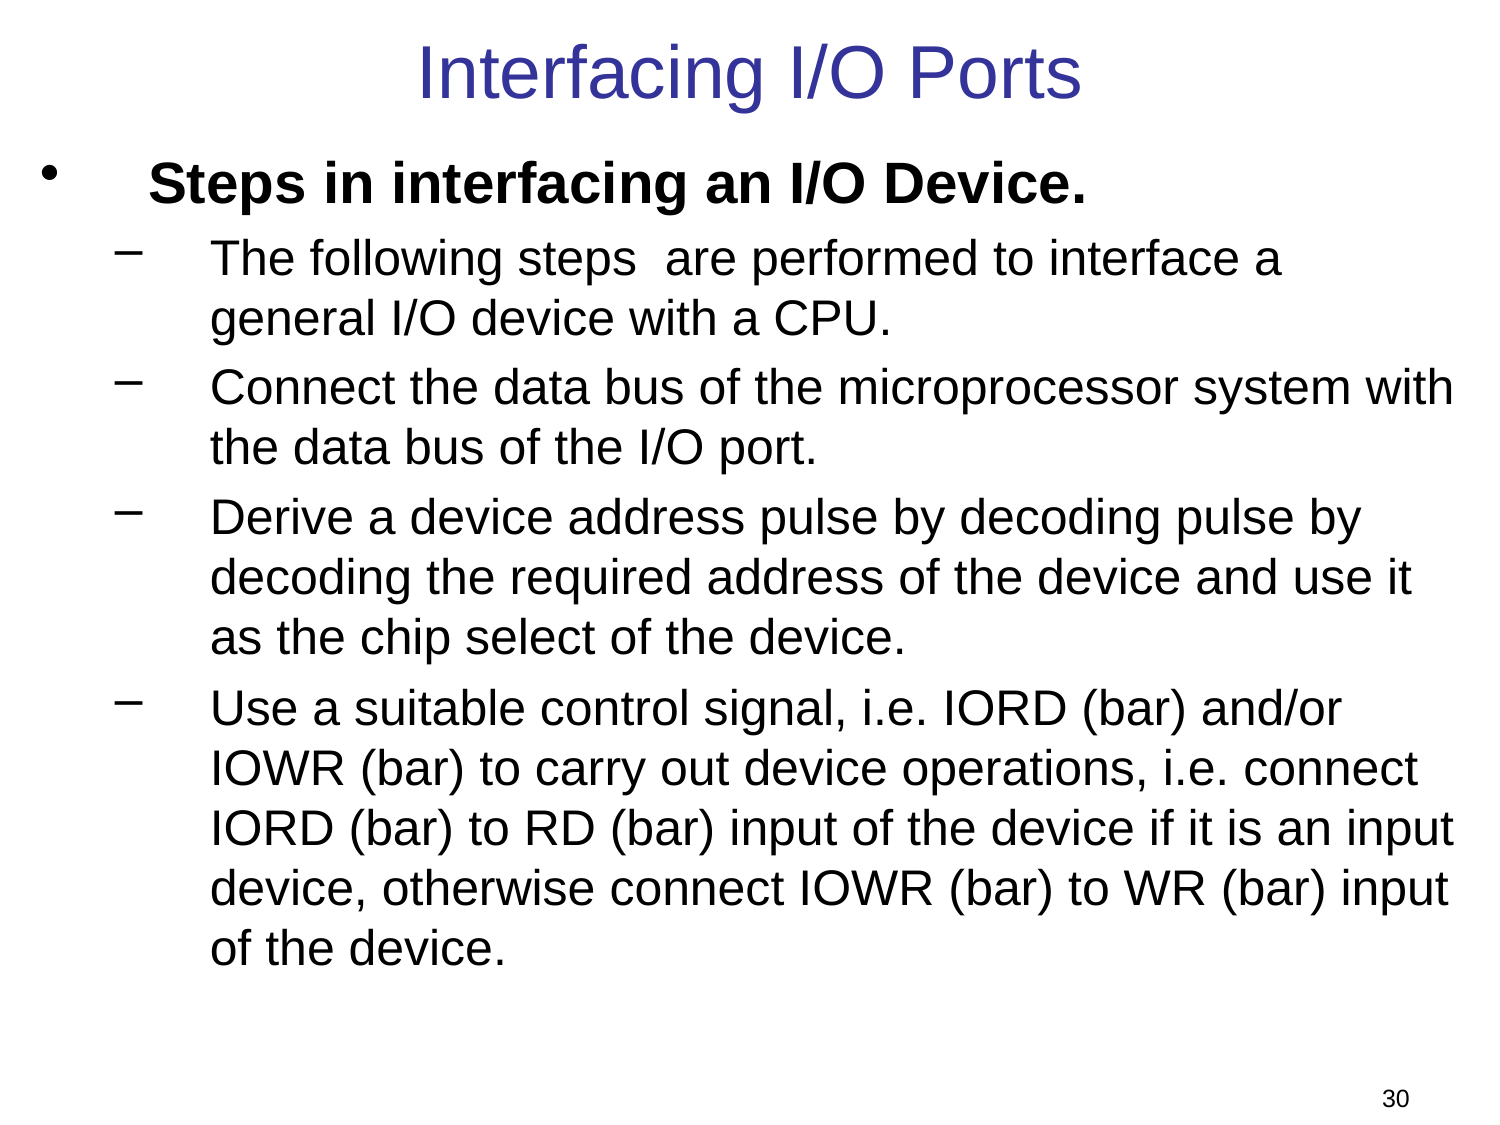

# Interfacing I/O Ports
Steps in interfacing an I/O Device.
The following steps  are performed to interface a general I/O device with a CPU.
Connect the data bus of the microprocessor system with the data bus of the I/O port.
Derive a device address pulse by decoding pulse by decoding the required address of the device and use it as the chip select of the device.
Use a suitable control signal, i.e. IORD (bar) and/or IOWR (bar) to carry out device operations, i.e. connect IORD (bar) to RD (bar) input of the device if it is an input device, otherwise connect IOWR (bar) to WR (bar) input of the device.
30